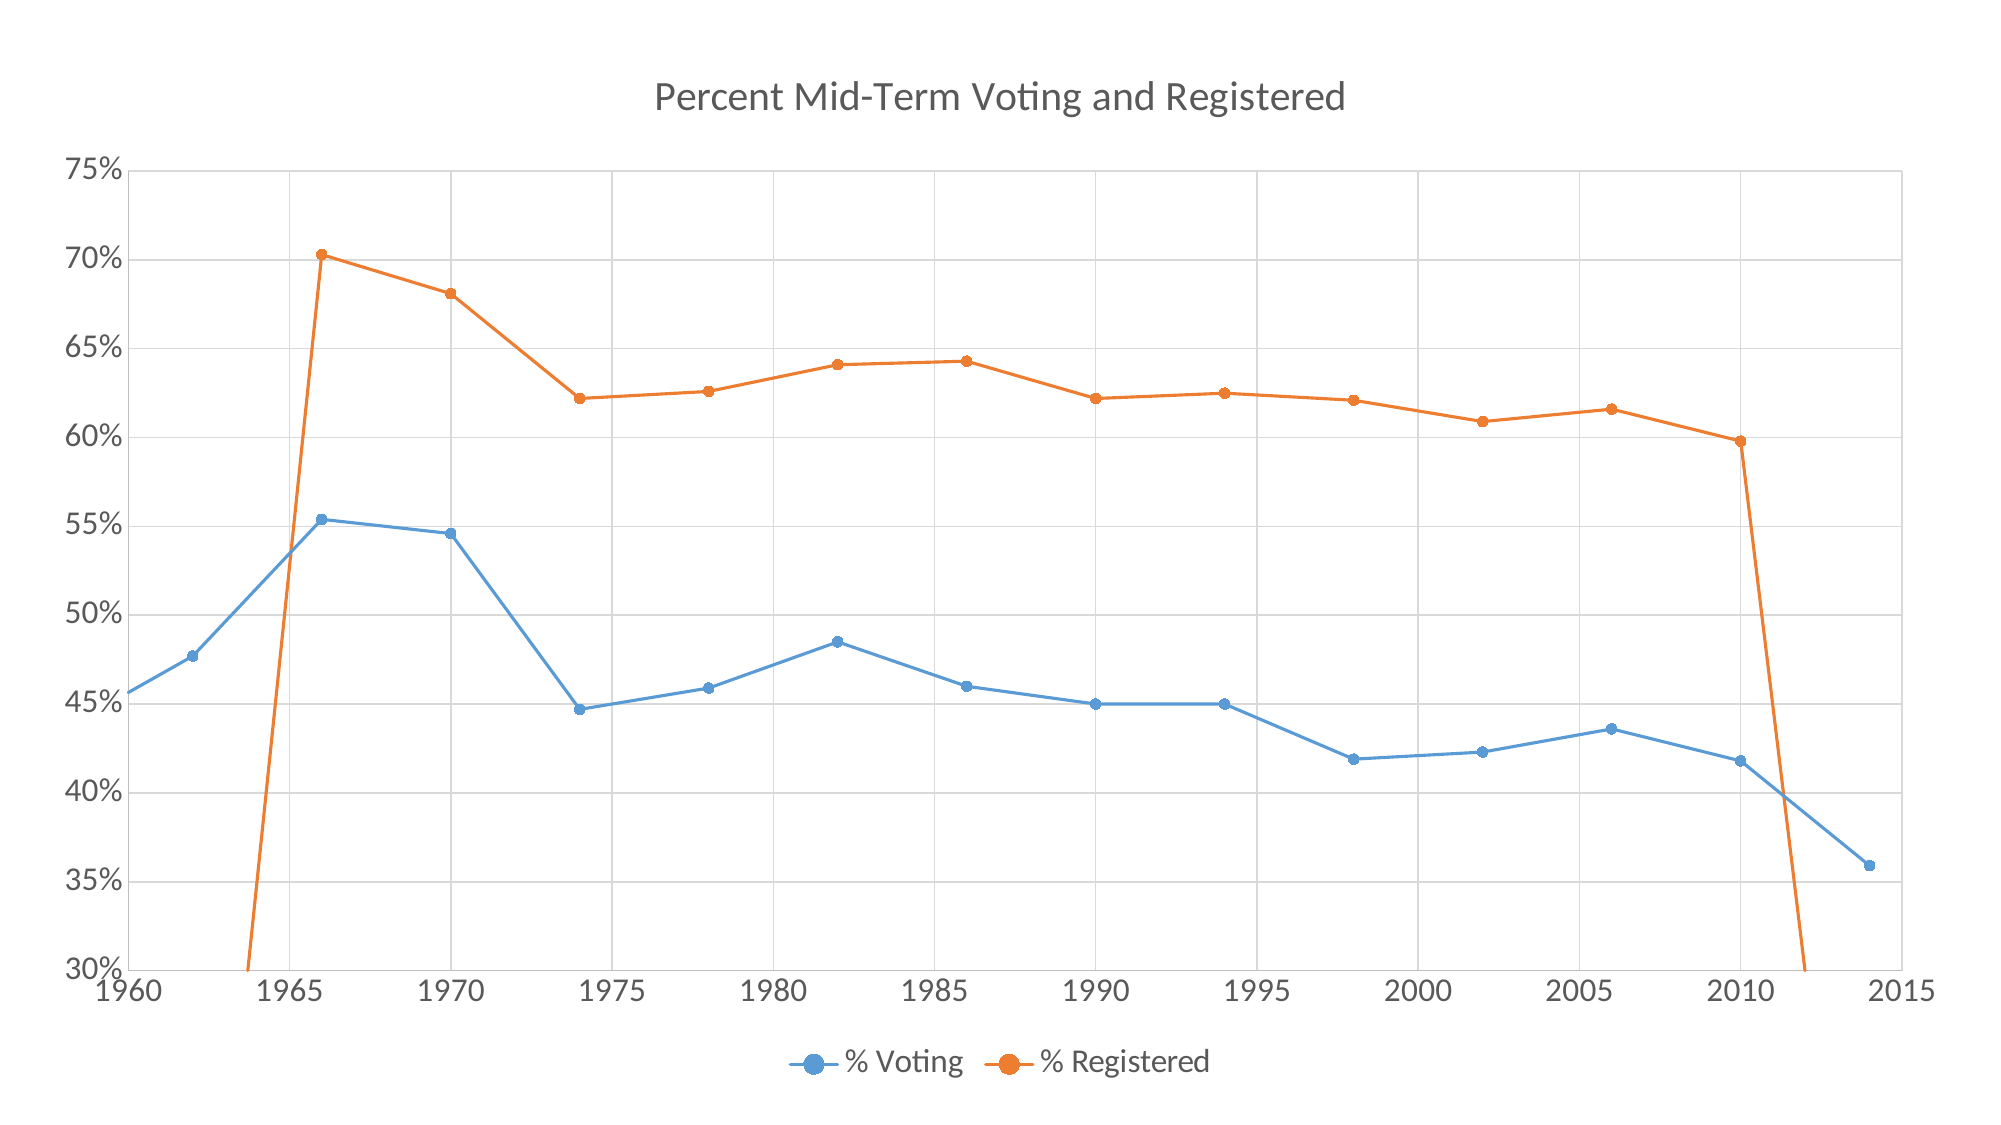

### Chart: Percent Mid-Term Voting and Registered

| Category | % Voting | % Registered |
|---|---|---|